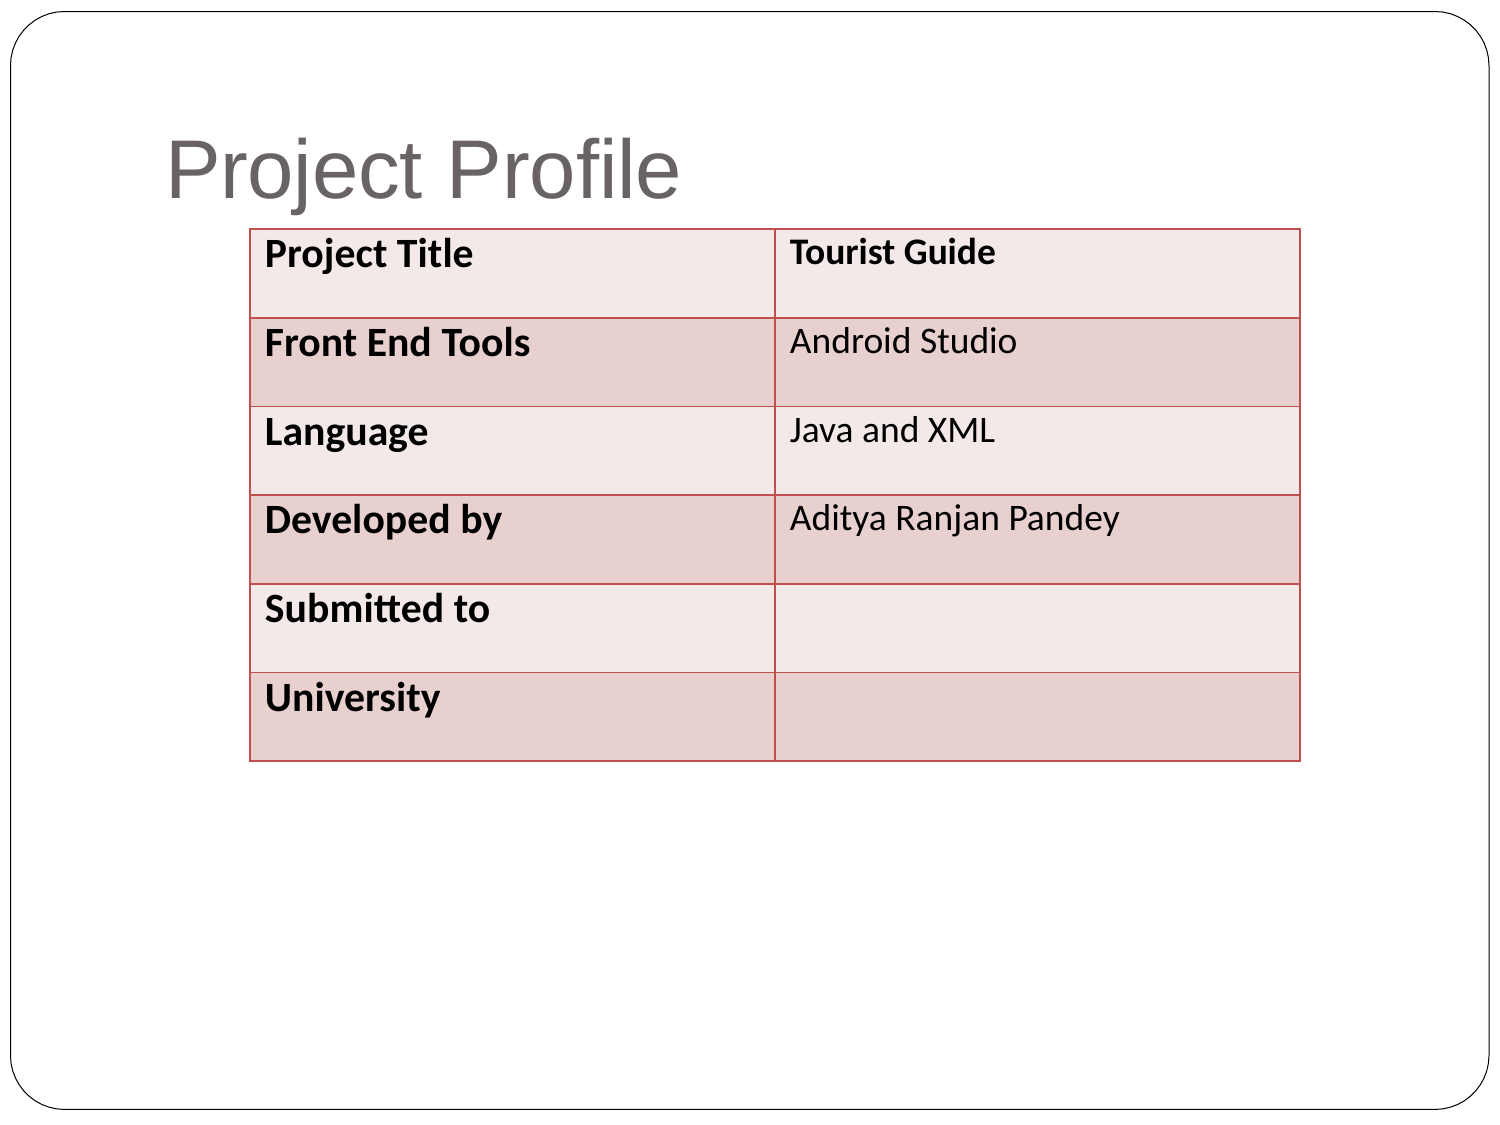

# Project Profile
| Project Title | Tourist Guide |
| --- | --- |
| Front End Tools | Android Studio |
| Language | Java and XML |
| Developed by | Aditya Ranjan Pandey |
| Submitted to |  |
| University |  |